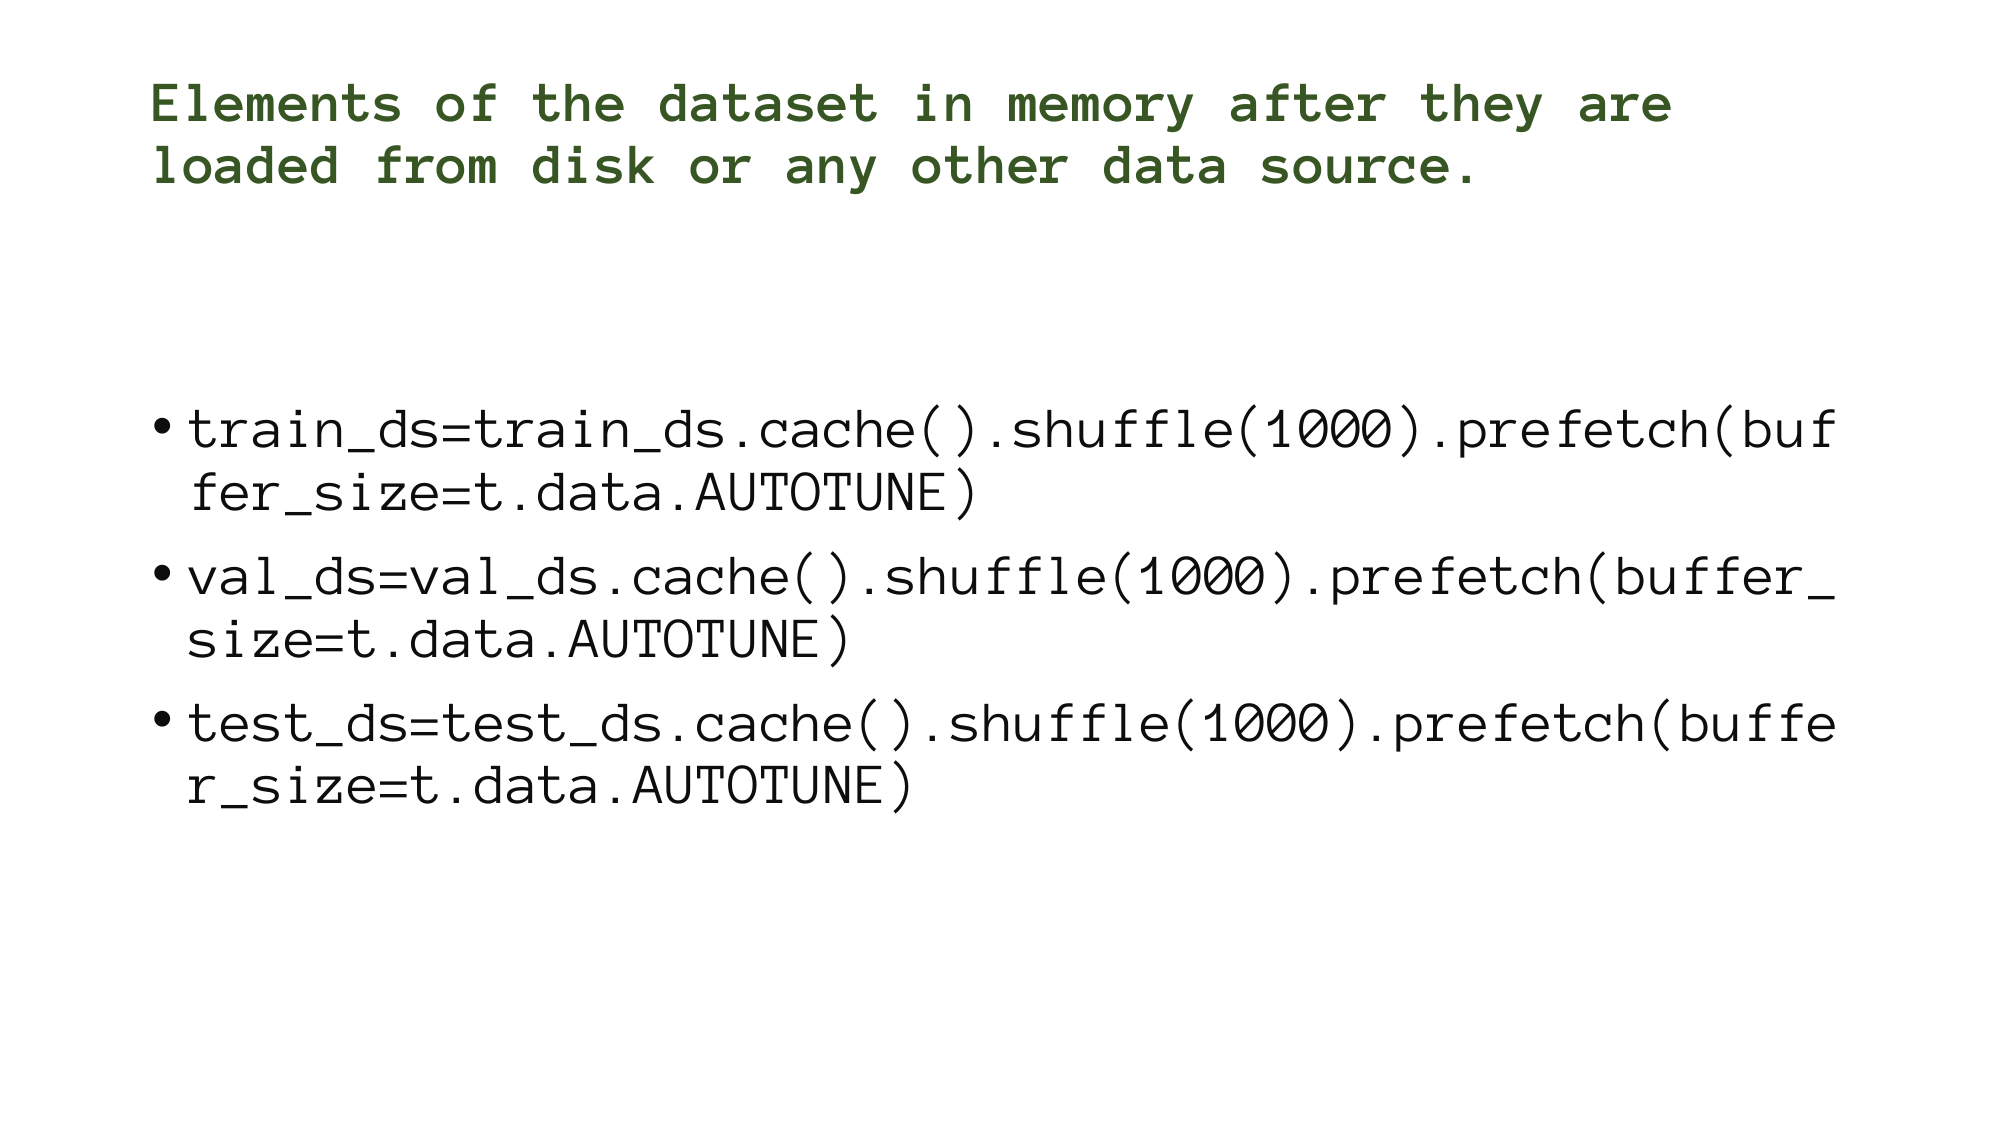

# Elements of the dataset in memory after they are loaded from disk or any other data source.

train_ds=train_ds.cache().shuffle(1000).prefetch(buffer_size=t.data.AUTOTUNE)
val_ds=val_ds.cache().shuffle(1000).prefetch(buffer_size=t.data.AUTOTUNE)
test_ds=test_ds.cache().shuffle(1000).prefetch(buffer_size=t.data.AUTOTUNE)